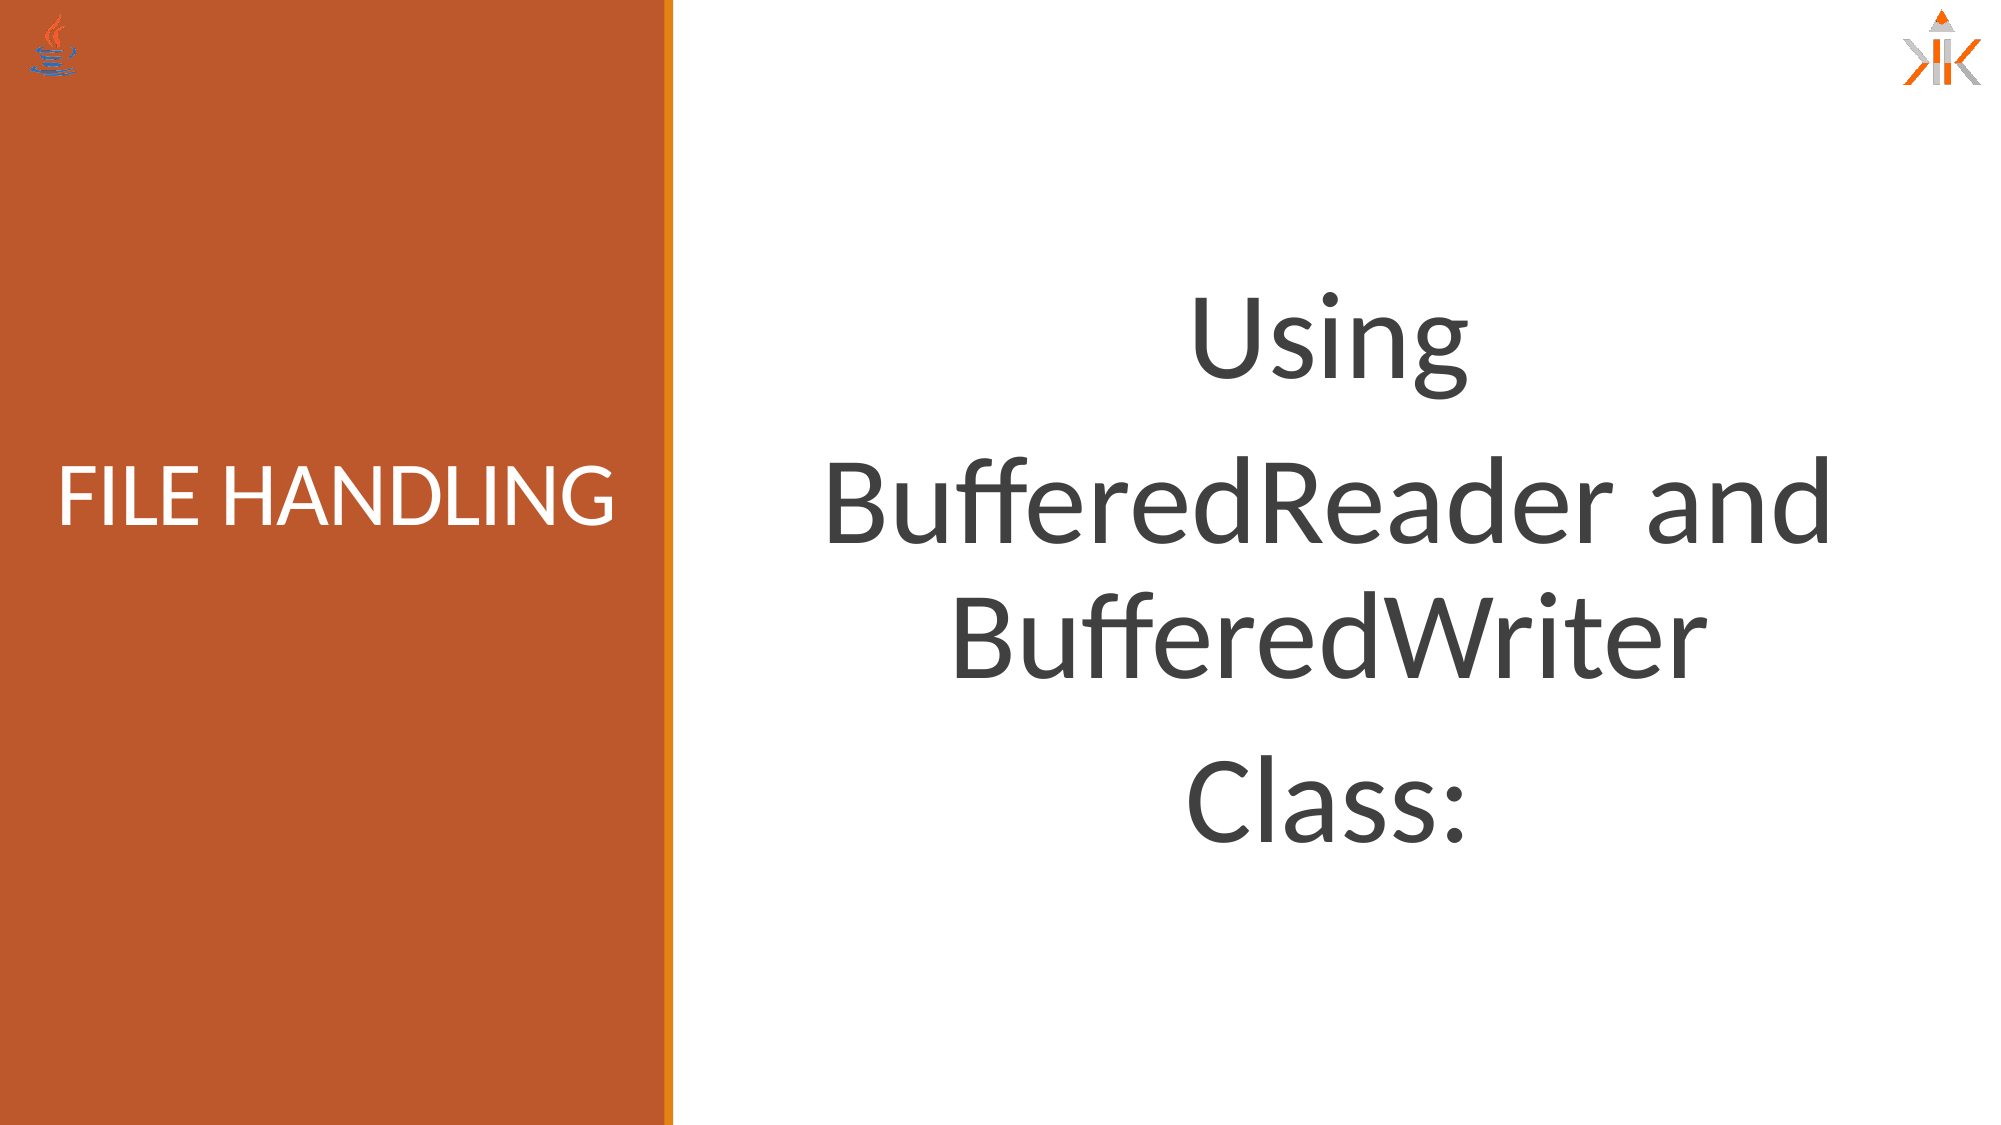

Using
BufferedReader and BufferedWriter
Class:
# FILE HANDLING